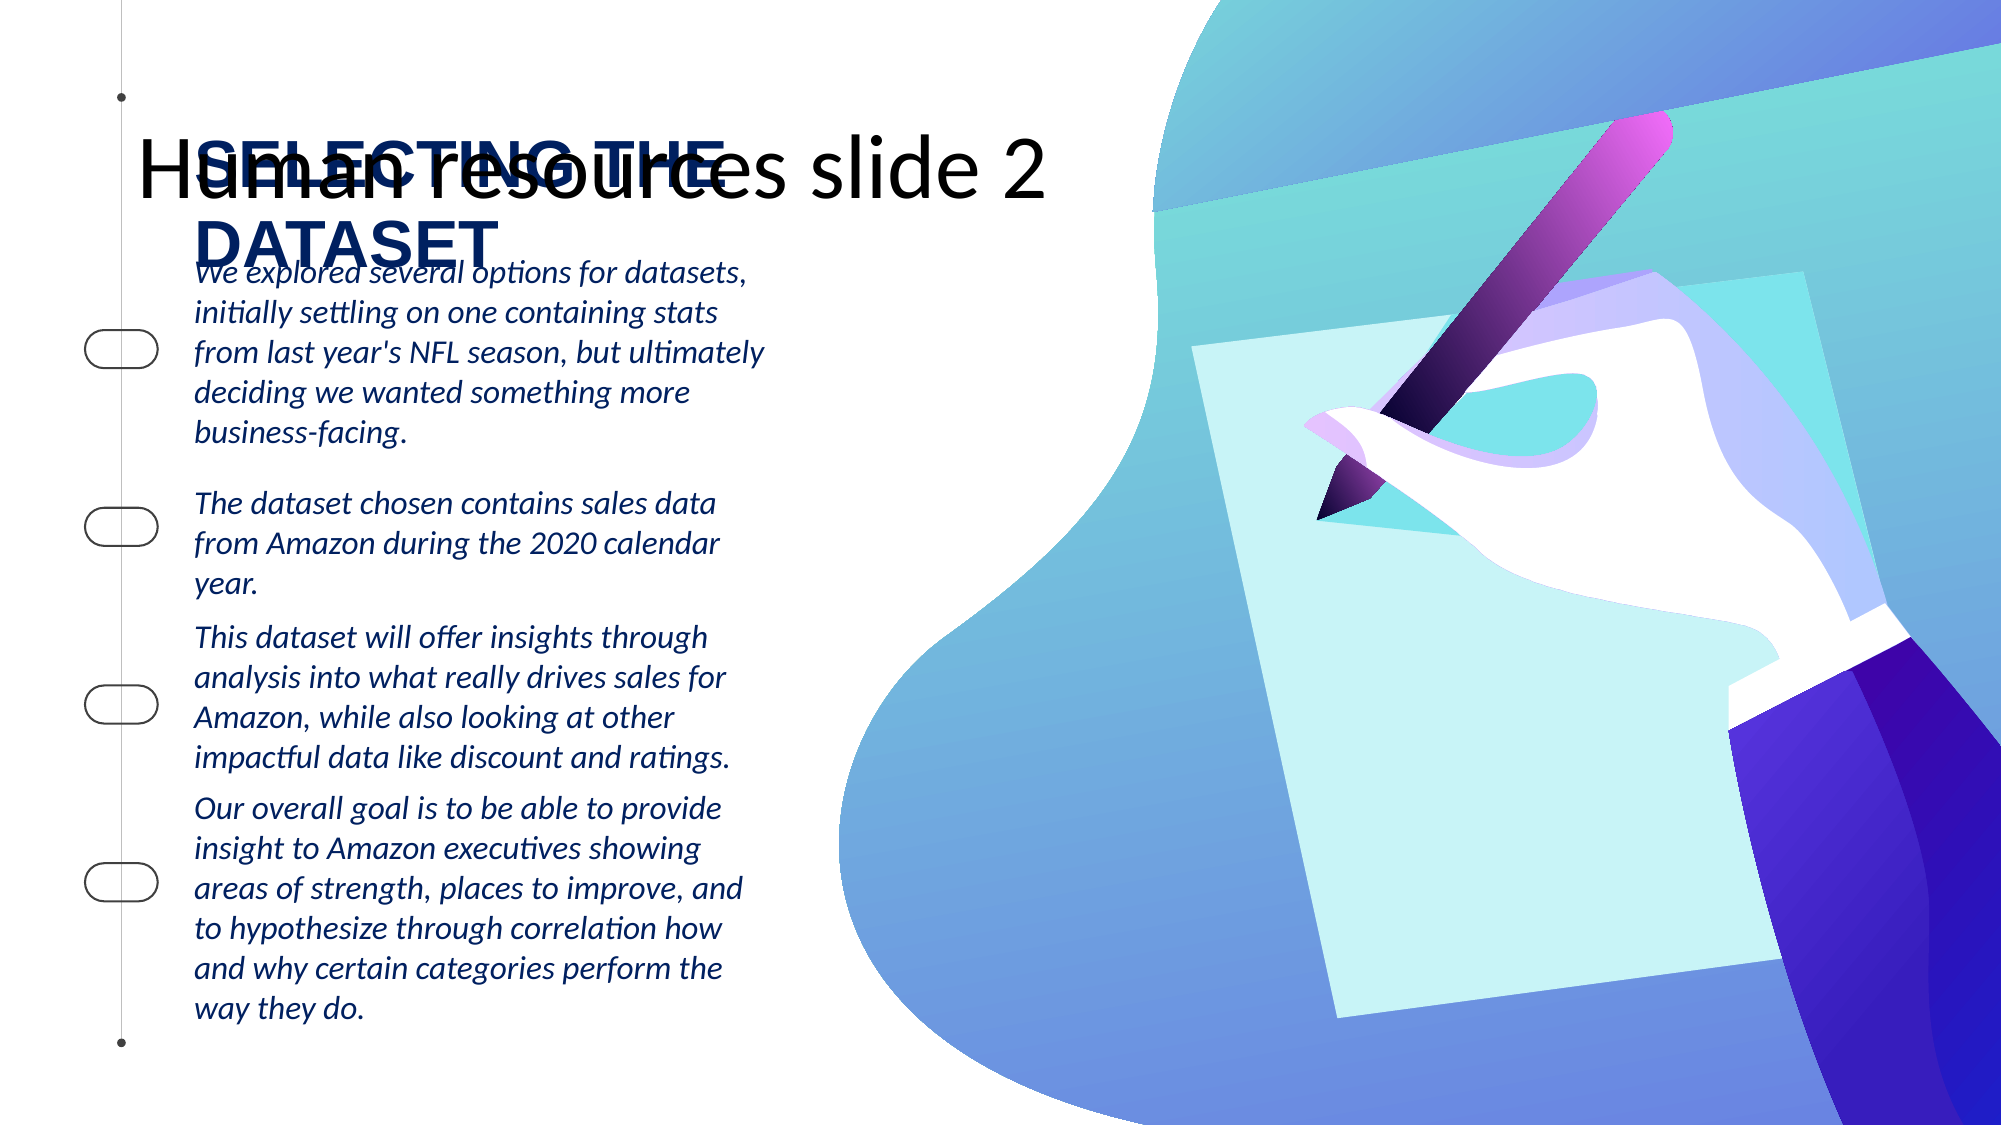

# Human resources slide 2

SELECTING THE DATASET
We explored several options for datasets, initially settling on one containing stats from last year's NFL season, but ultimately deciding we wanted something more business-facing.

The dataset chosen contains sales data from Amazon during the 2020 calendar year.

This dataset will offer insights through analysis into what really drives sales for Amazon, while also looking at other impactful data like discount and ratings.

Our overall goal is to be able to provide insight to Amazon executives showing areas of strength, places to improve, and to hypothesize through correlation how and why certain categories perform the way they do.